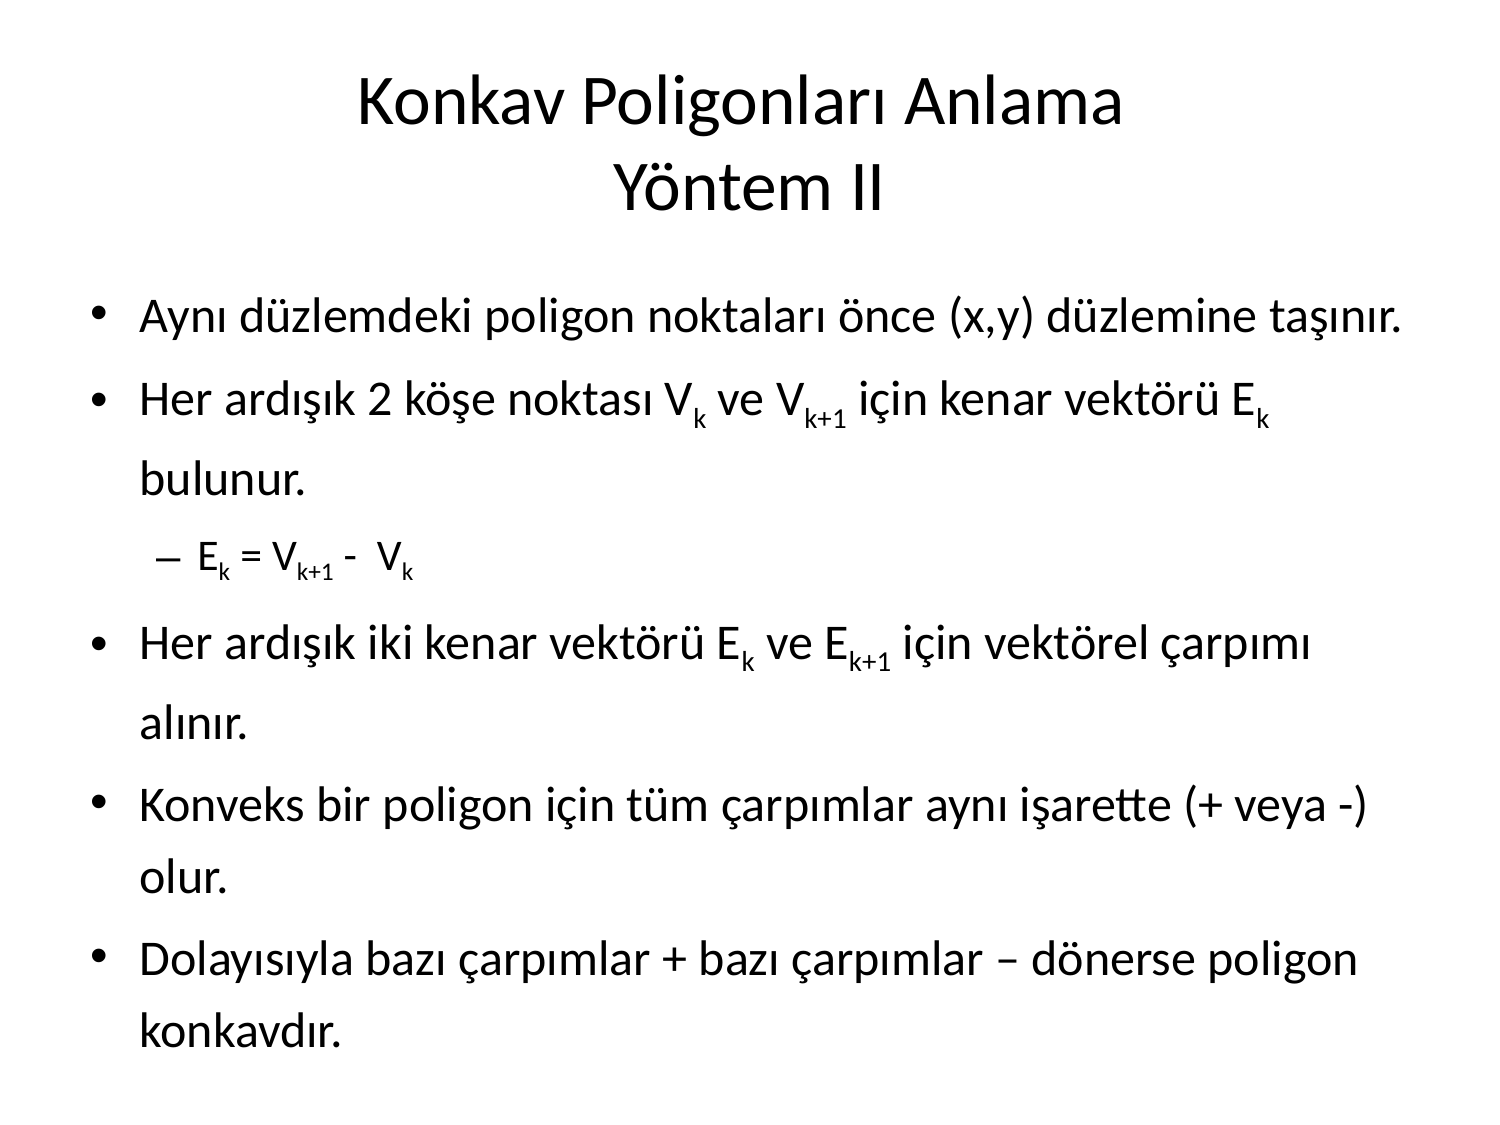

# Konkav Poligonları Anlama Yöntem II
Aynı düzlemdeki poligon noktaları önce (x,y) düzlemine taşınır.
Her ardışık 2 köşe noktası Vk ve Vk+1 için kenar vektörü Ek bulunur.
Ek = Vk+1 -  Vk
Her ardışık iki kenar vektörü Ek ve Ek+1 için vektörel çarpımı alınır.
Konveks bir poligon için tüm çarpımlar aynı işarette (+ veya -) olur.
Dolayısıyla bazı çarpımlar + bazı çarpımlar – dönerse poligon konkavdır.